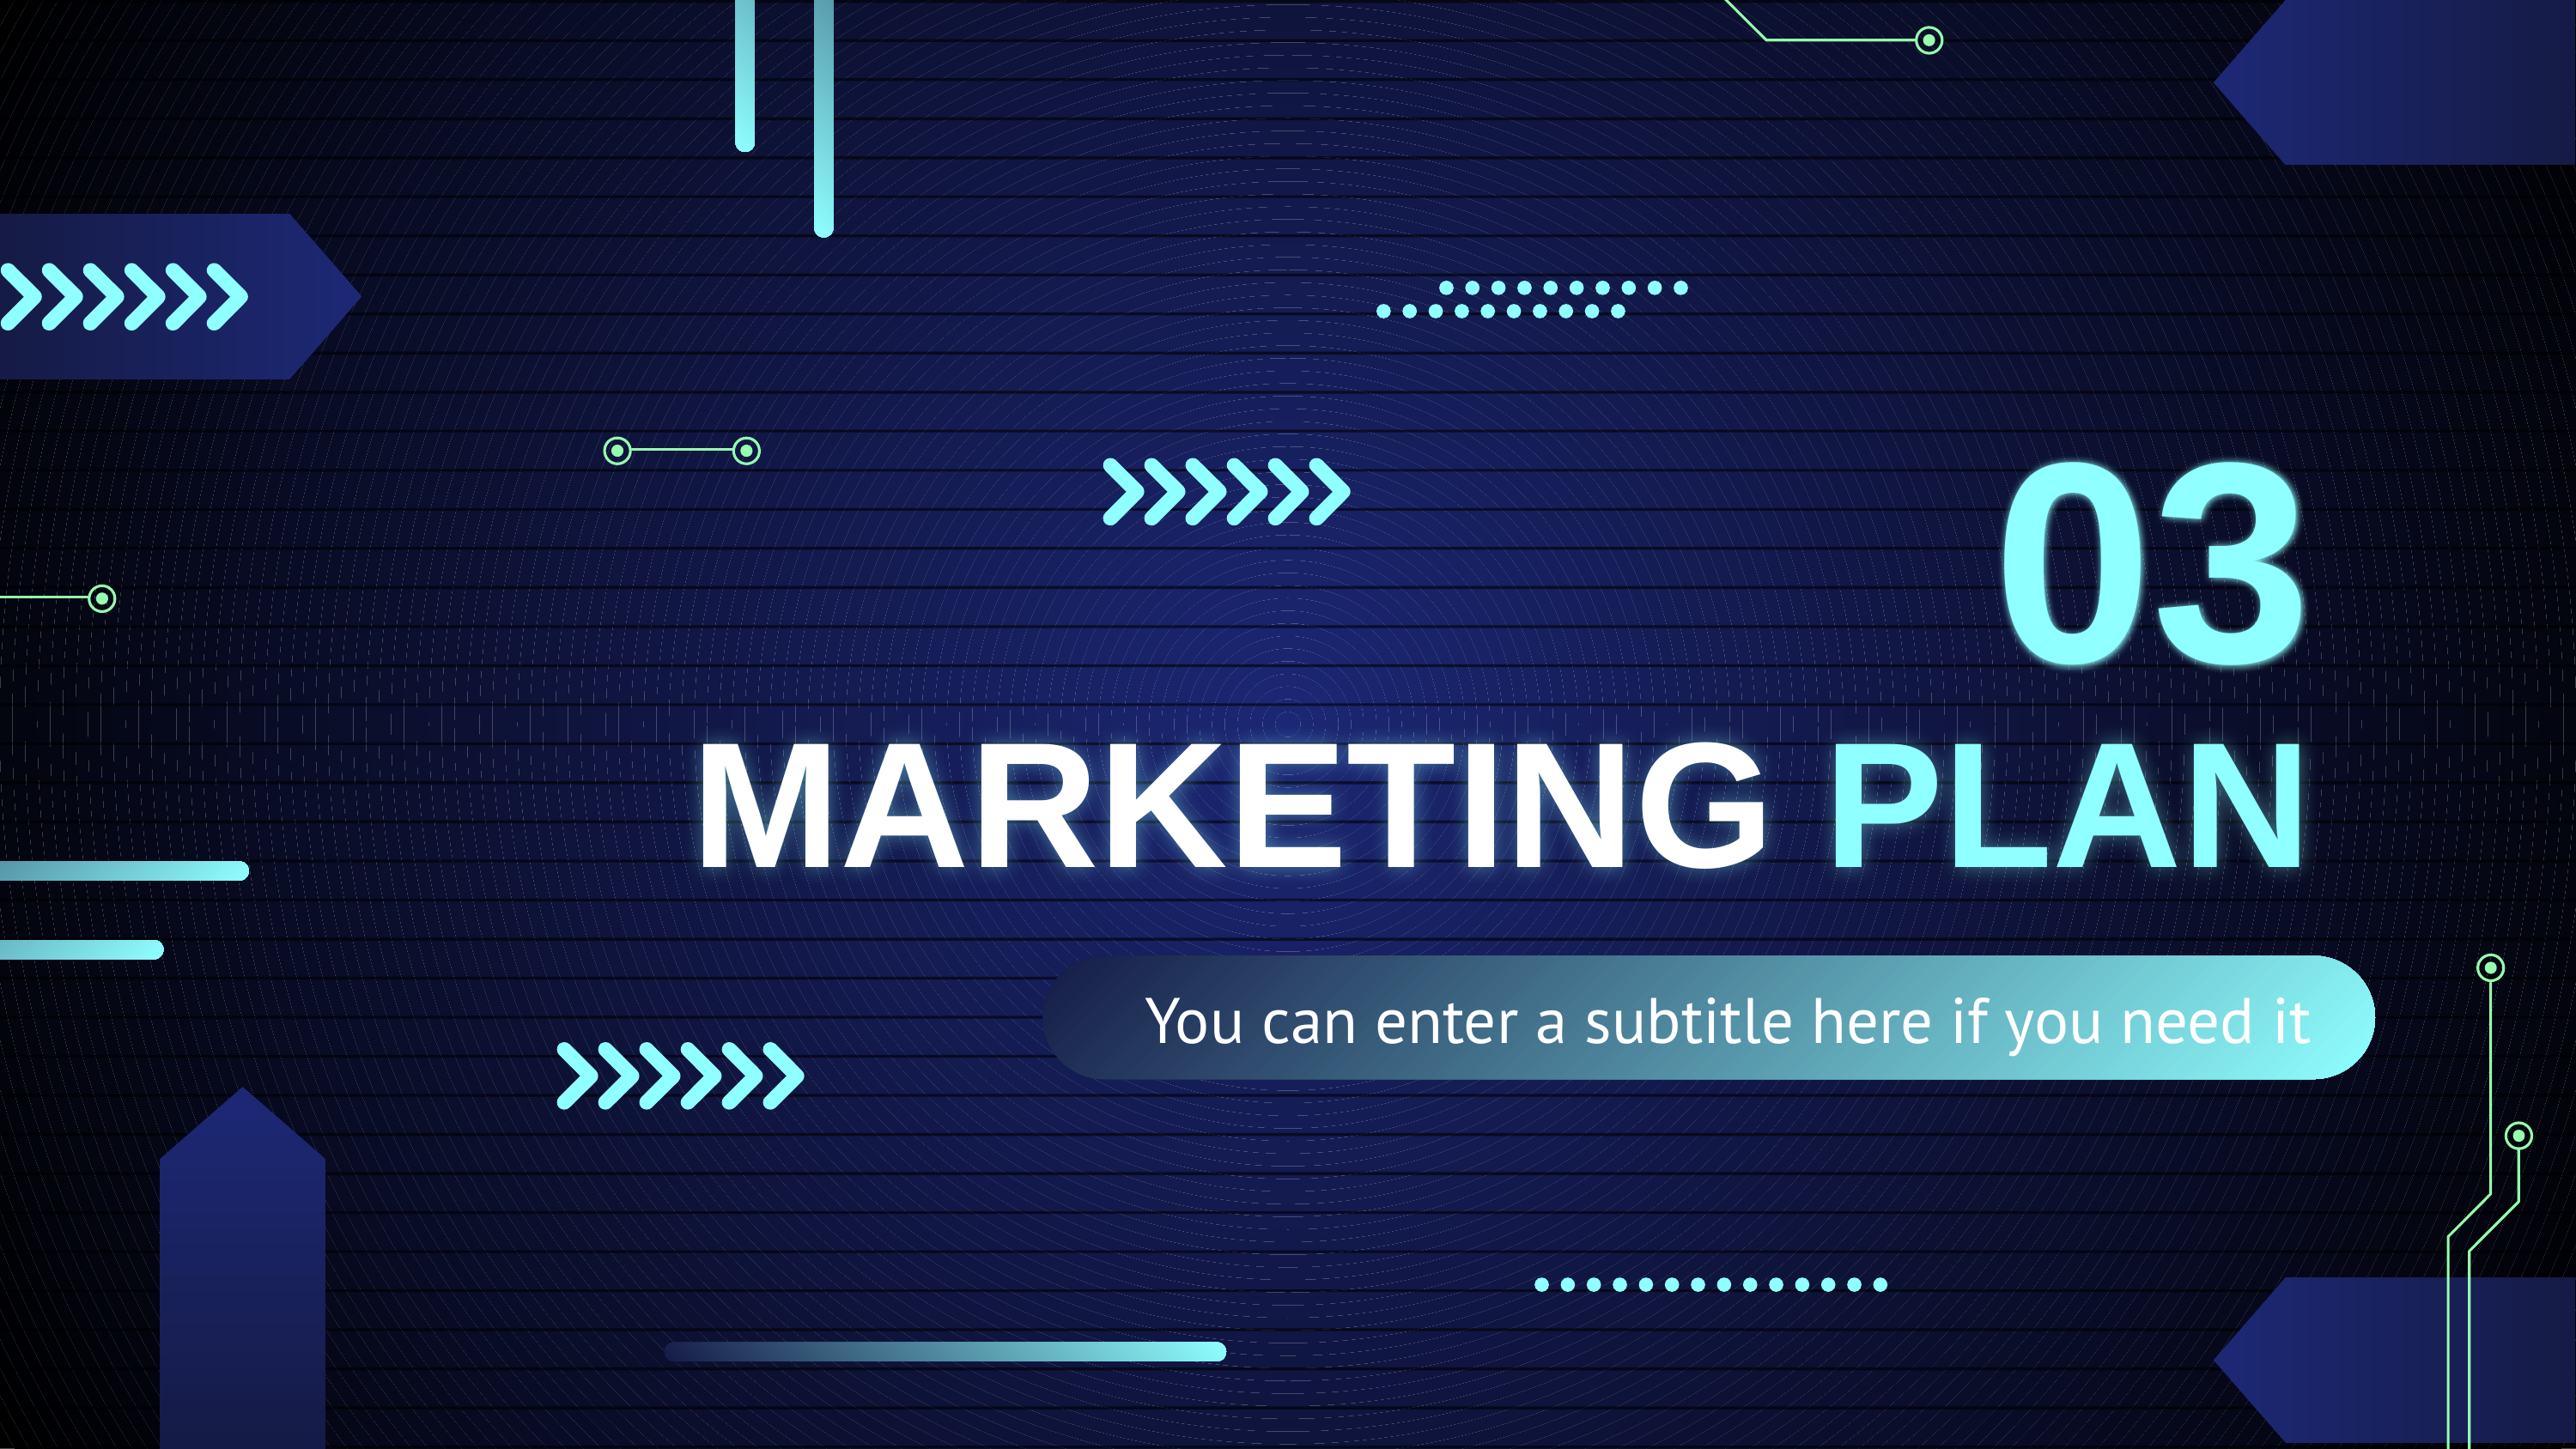

03

# MARKETING PLAN

You can enter a subtitle here if you need it